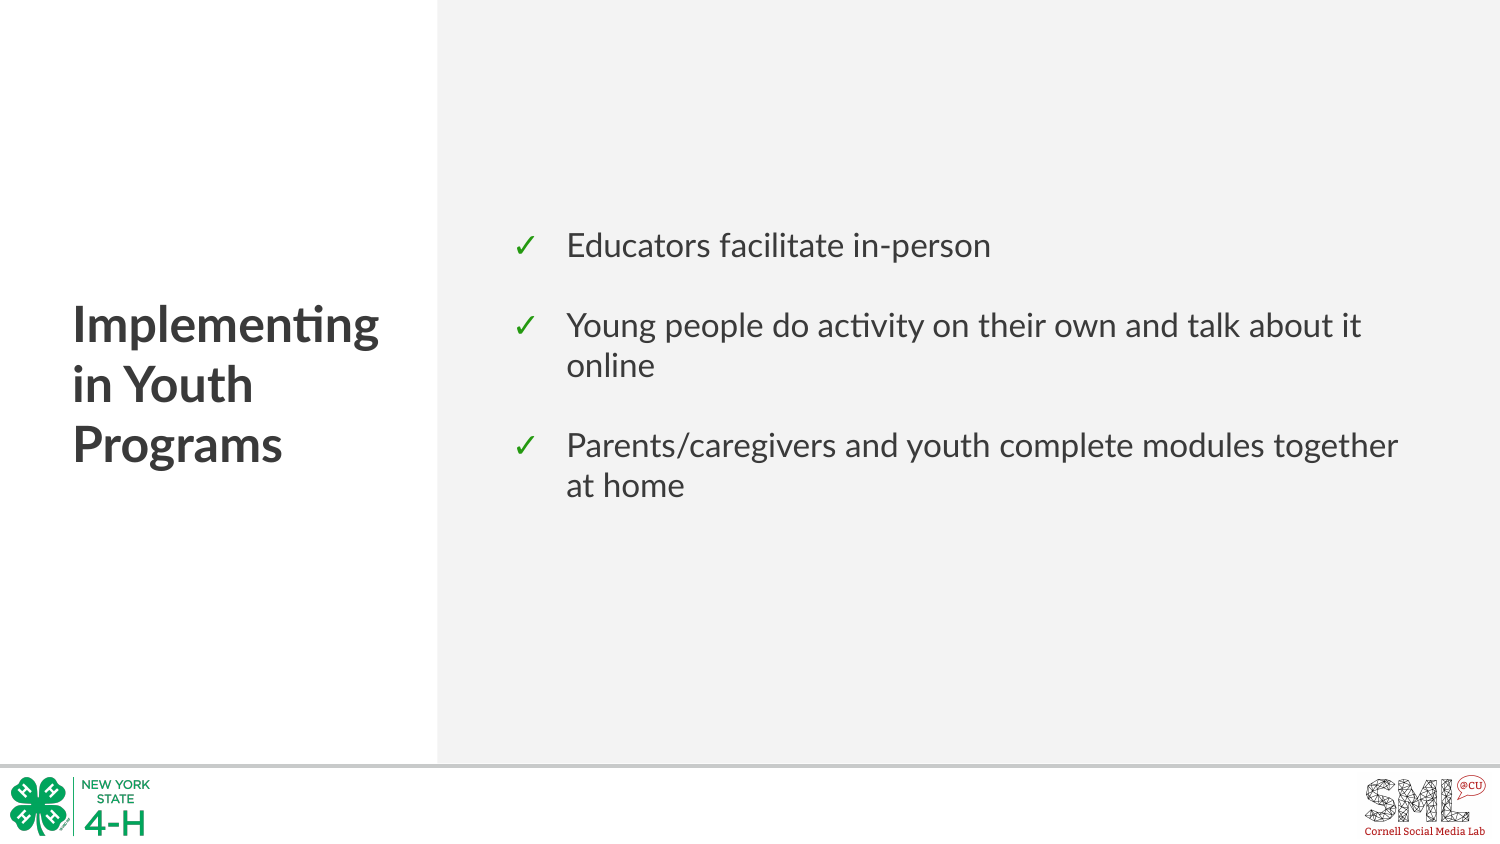

Implementing in Youth Programs

Educators facilitate in-person

Young people do activity on their own and talk about it online

Parents/caregivers and youth complete modules together at home